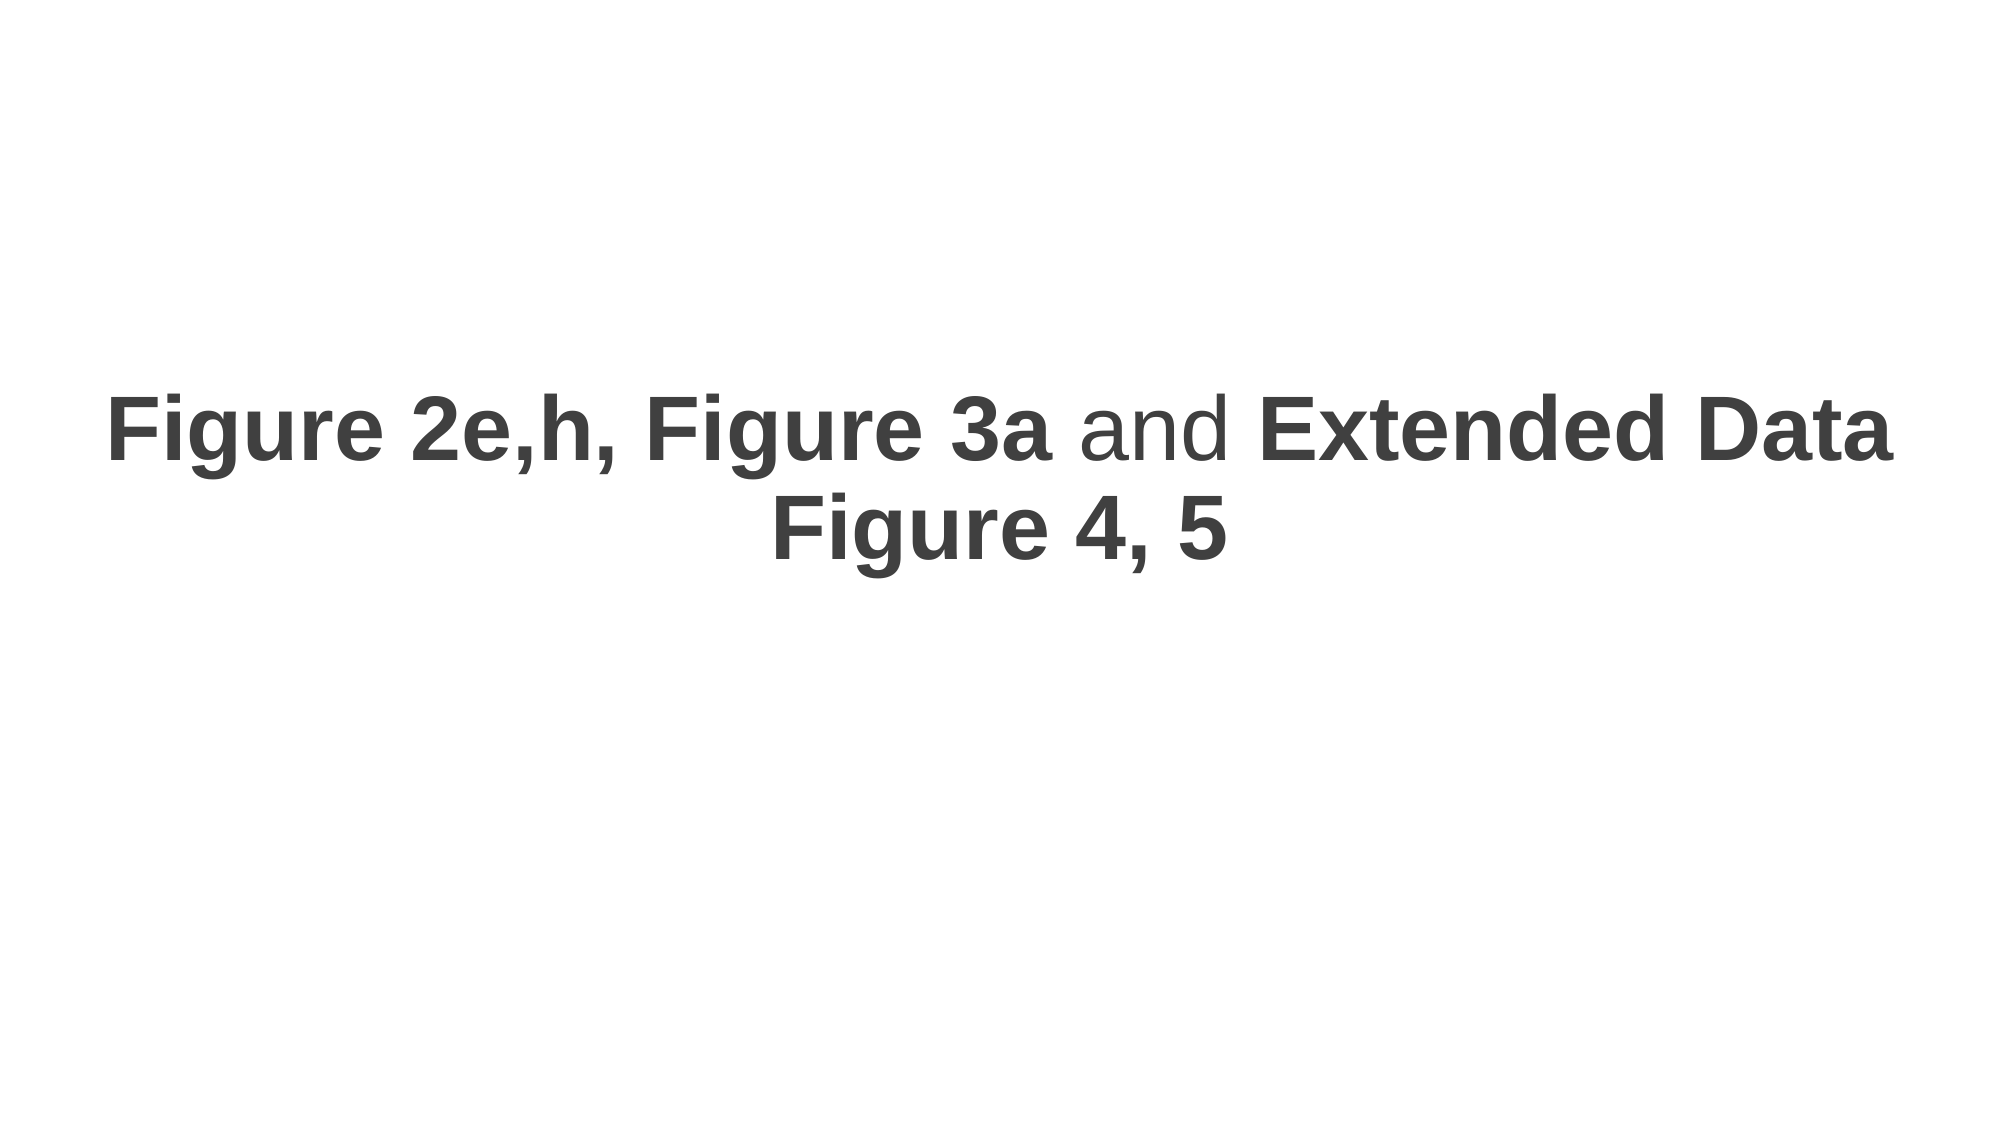

Figure 2e,h, Figure 3a and Extended Data Figure 4, 5